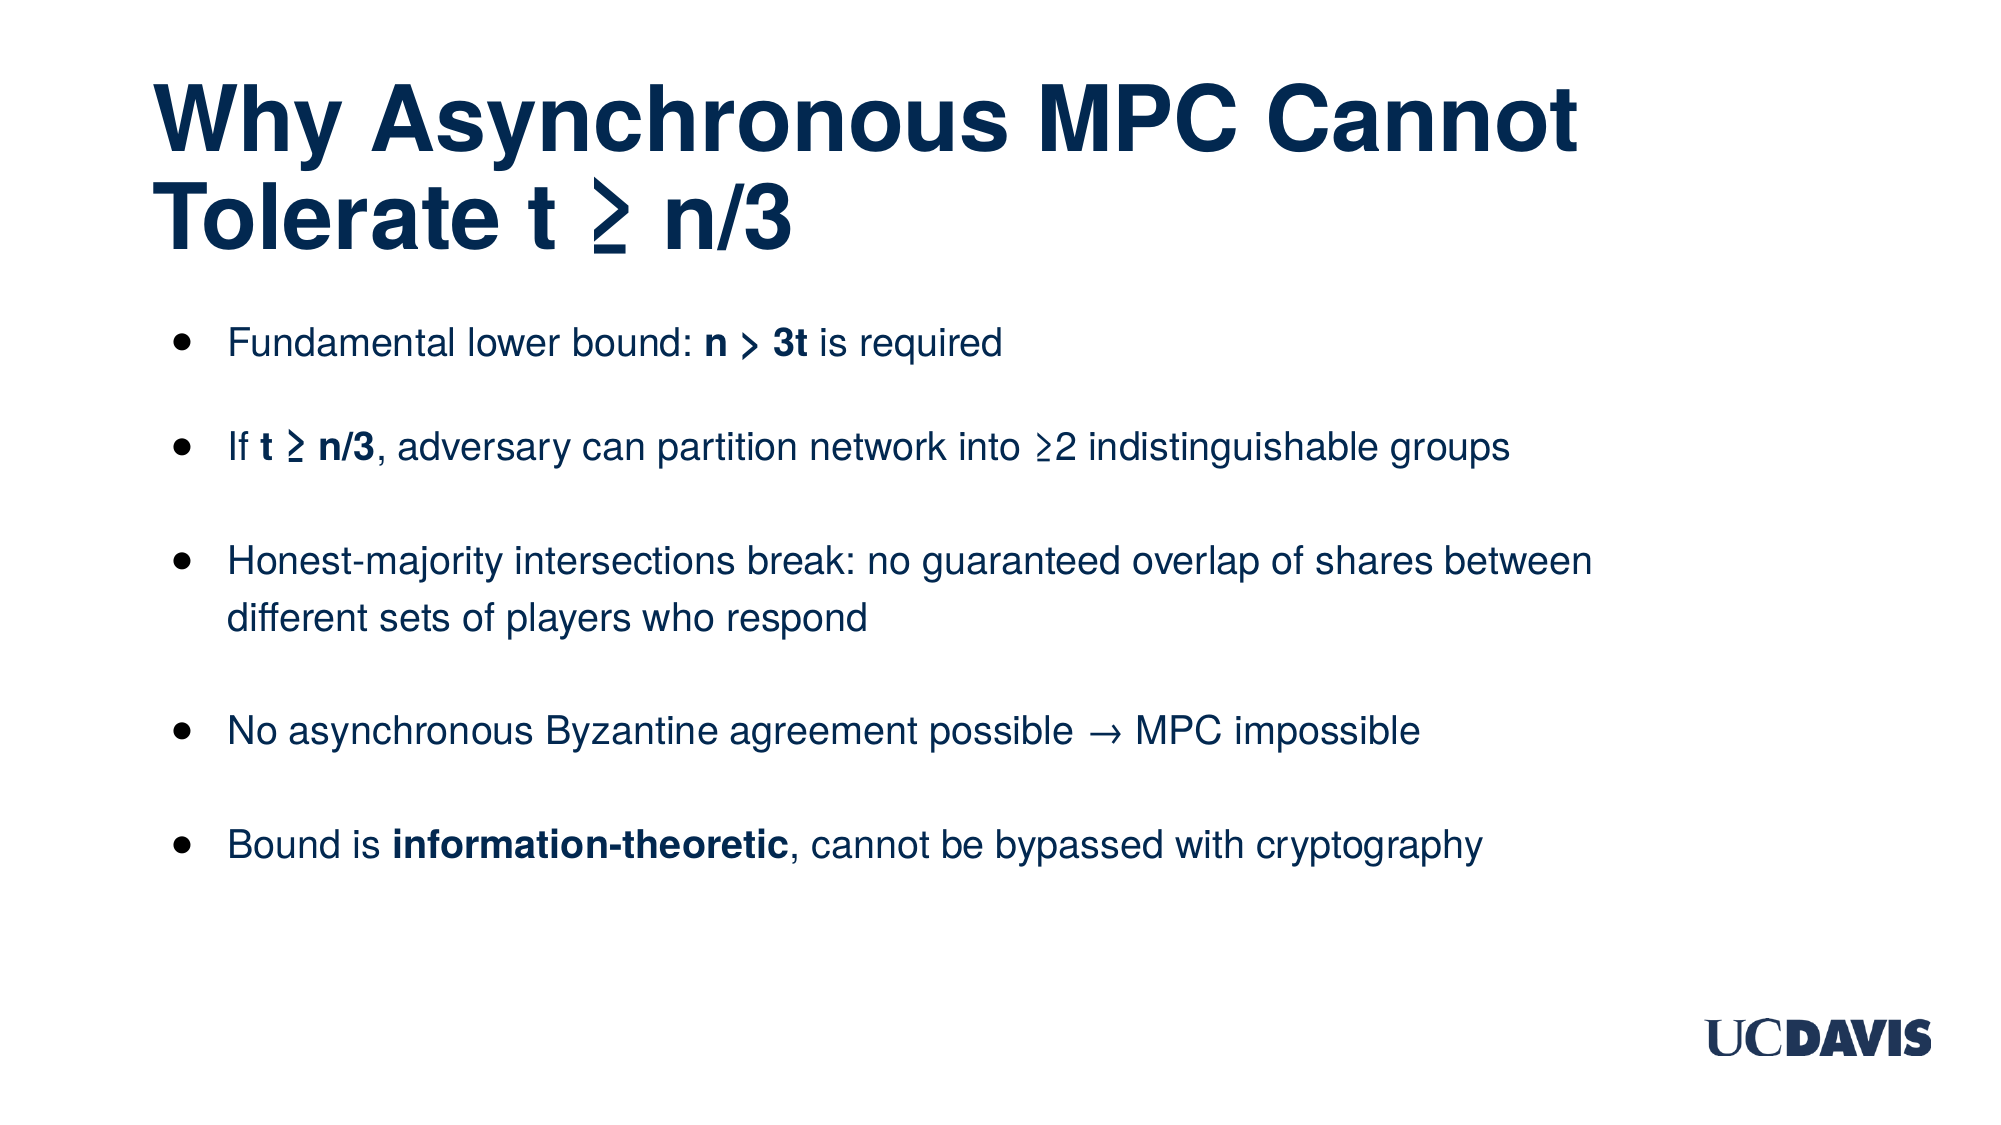

# Why Asynchronous MPC Cannot Tolerate t ≥ n/3
Fundamental lower bound: n > 3t is required
If t ≥ n/3, adversary can partition network into ≥2 indistinguishable groups
Honest-majority intersections break: no guaranteed overlap of shares between different sets of players who respond
No asynchronous Byzantine agreement possible → MPC impossible
Bound is information-theoretic, cannot be bypassed with cryptography